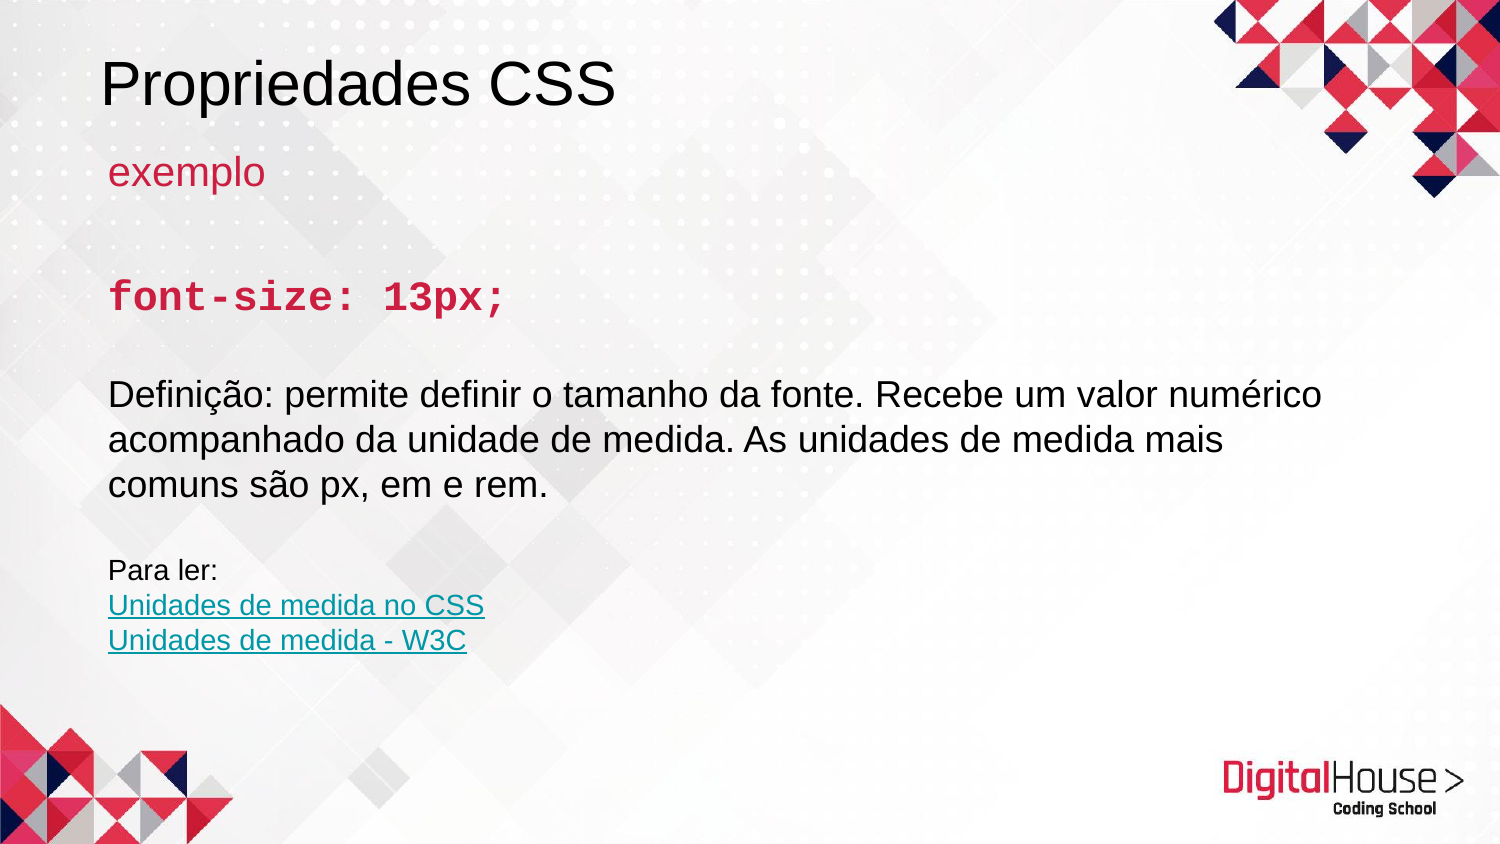

# Propriedades CSS
exemplo
font-size: 13px;

Definição: permite definir o tamanho da fonte. Recebe um valor numérico acompanhado da unidade de medida. As unidades de medida mais comuns são px, em e rem.
Para ler:
Unidades de medida no CSS
Unidades de medida - W3C